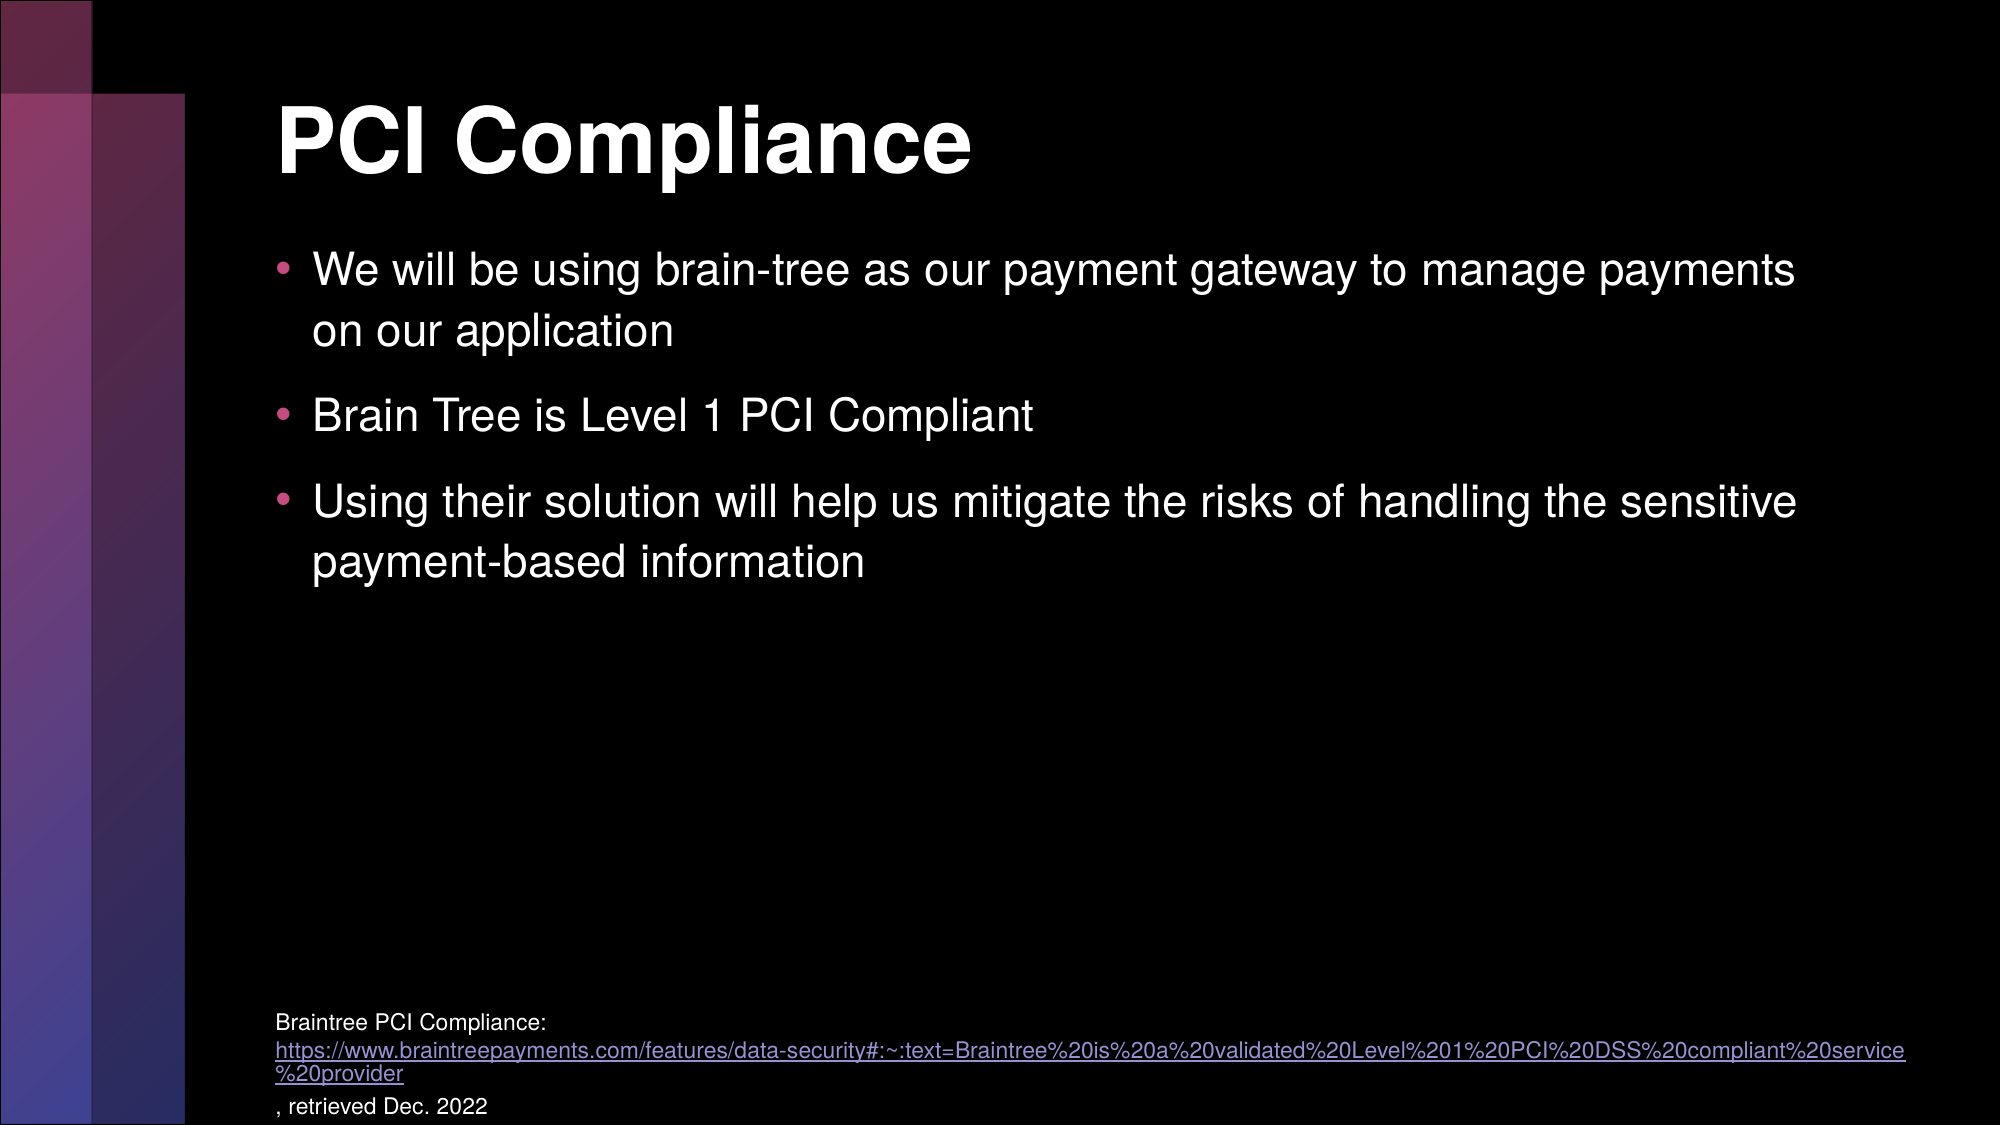

# PCI Compliance
We will be using brain-tree as our payment gateway to manage payments on our application
Brain Tree is Level 1 PCI Compliant
Using their solution will help us mitigate the risks of handling the sensitive payment-based information
Braintree PCI Compliance:
https://www.braintreepayments.com/features/data-security#:~:text=Braintree%20is%20a%20validated%20Level%201%20PCI%20DSS%20compliant%20service%20provider, retrieved Dec. 2022